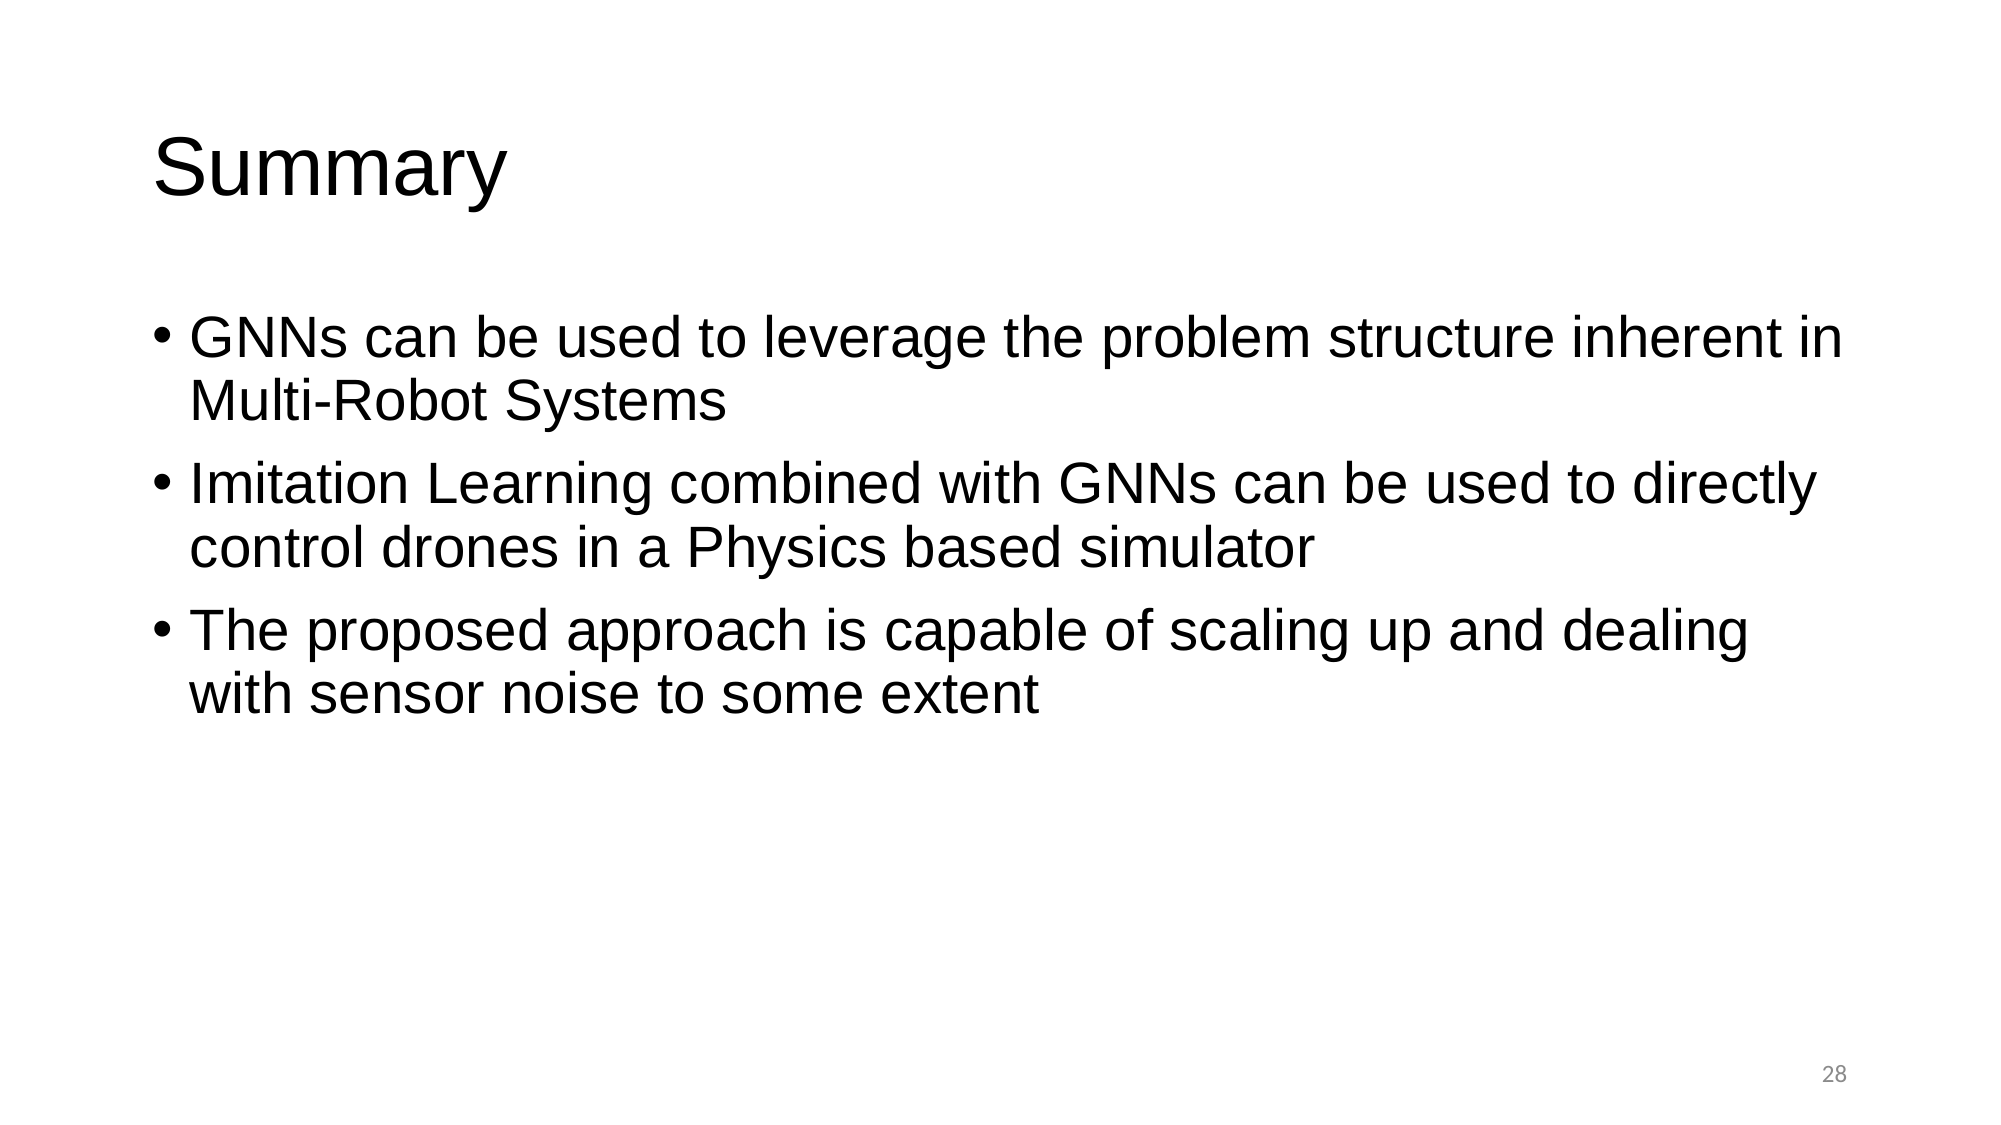

# Summary
GNNs can be used to leverage the problem structure inherent in Multi-Robot Systems
Imitation Learning combined with GNNs can be used to directly control drones in a Physics based simulator
The proposed approach is capable of scaling up and dealing with sensor noise to some extent
28